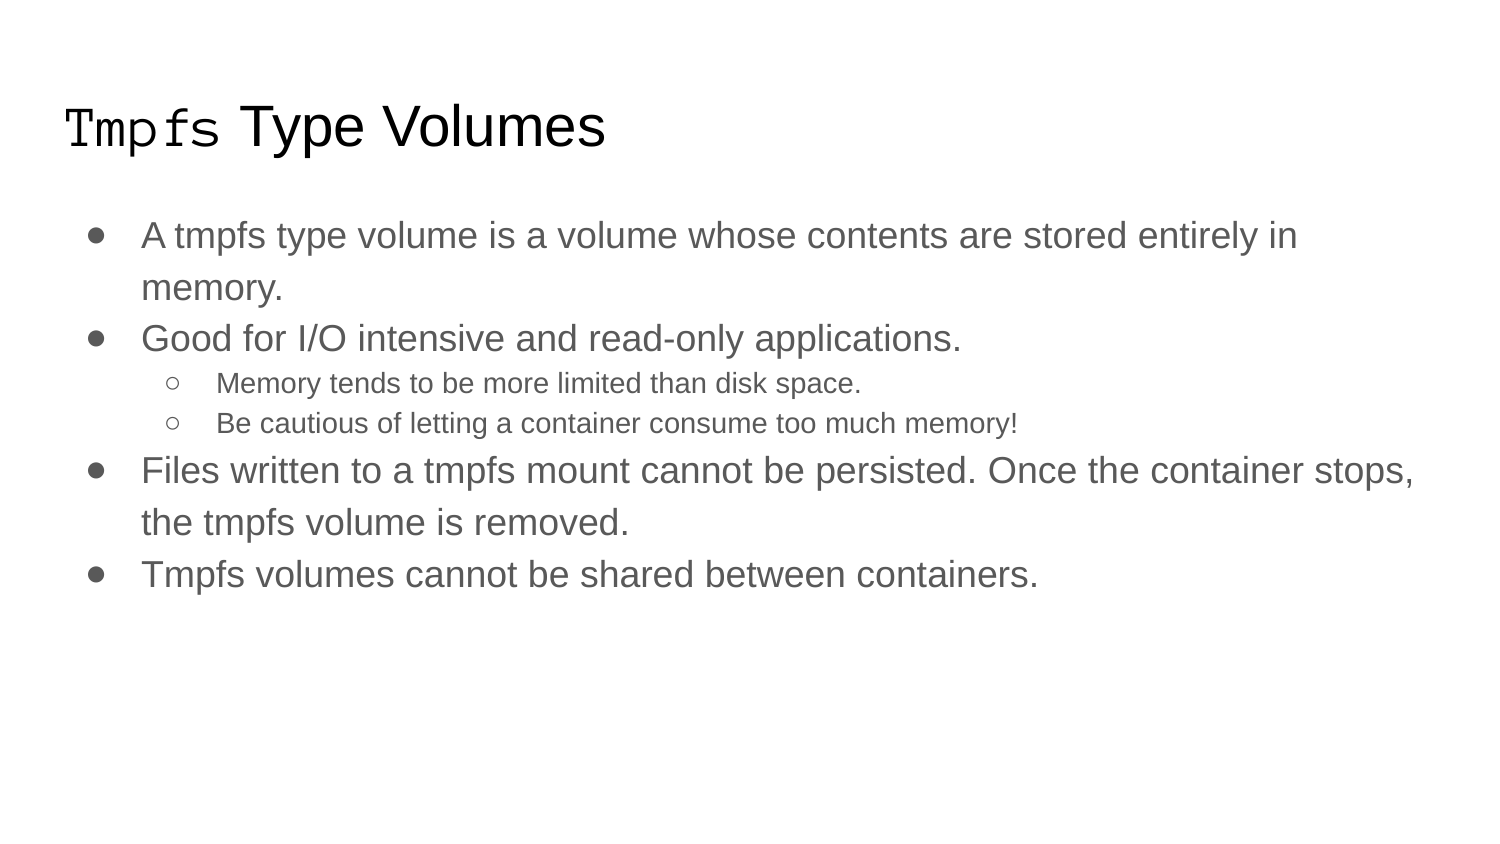

# Tmpfs Type Volumes
A tmpfs type volume is a volume whose contents are stored entirely in memory.
Good for I/O intensive and read-only applications.
Memory tends to be more limited than disk space.
Be cautious of letting a container consume too much memory!
Files written to a tmpfs mount cannot be persisted. Once the container stops, the tmpfs volume is removed.
Tmpfs volumes cannot be shared between containers.